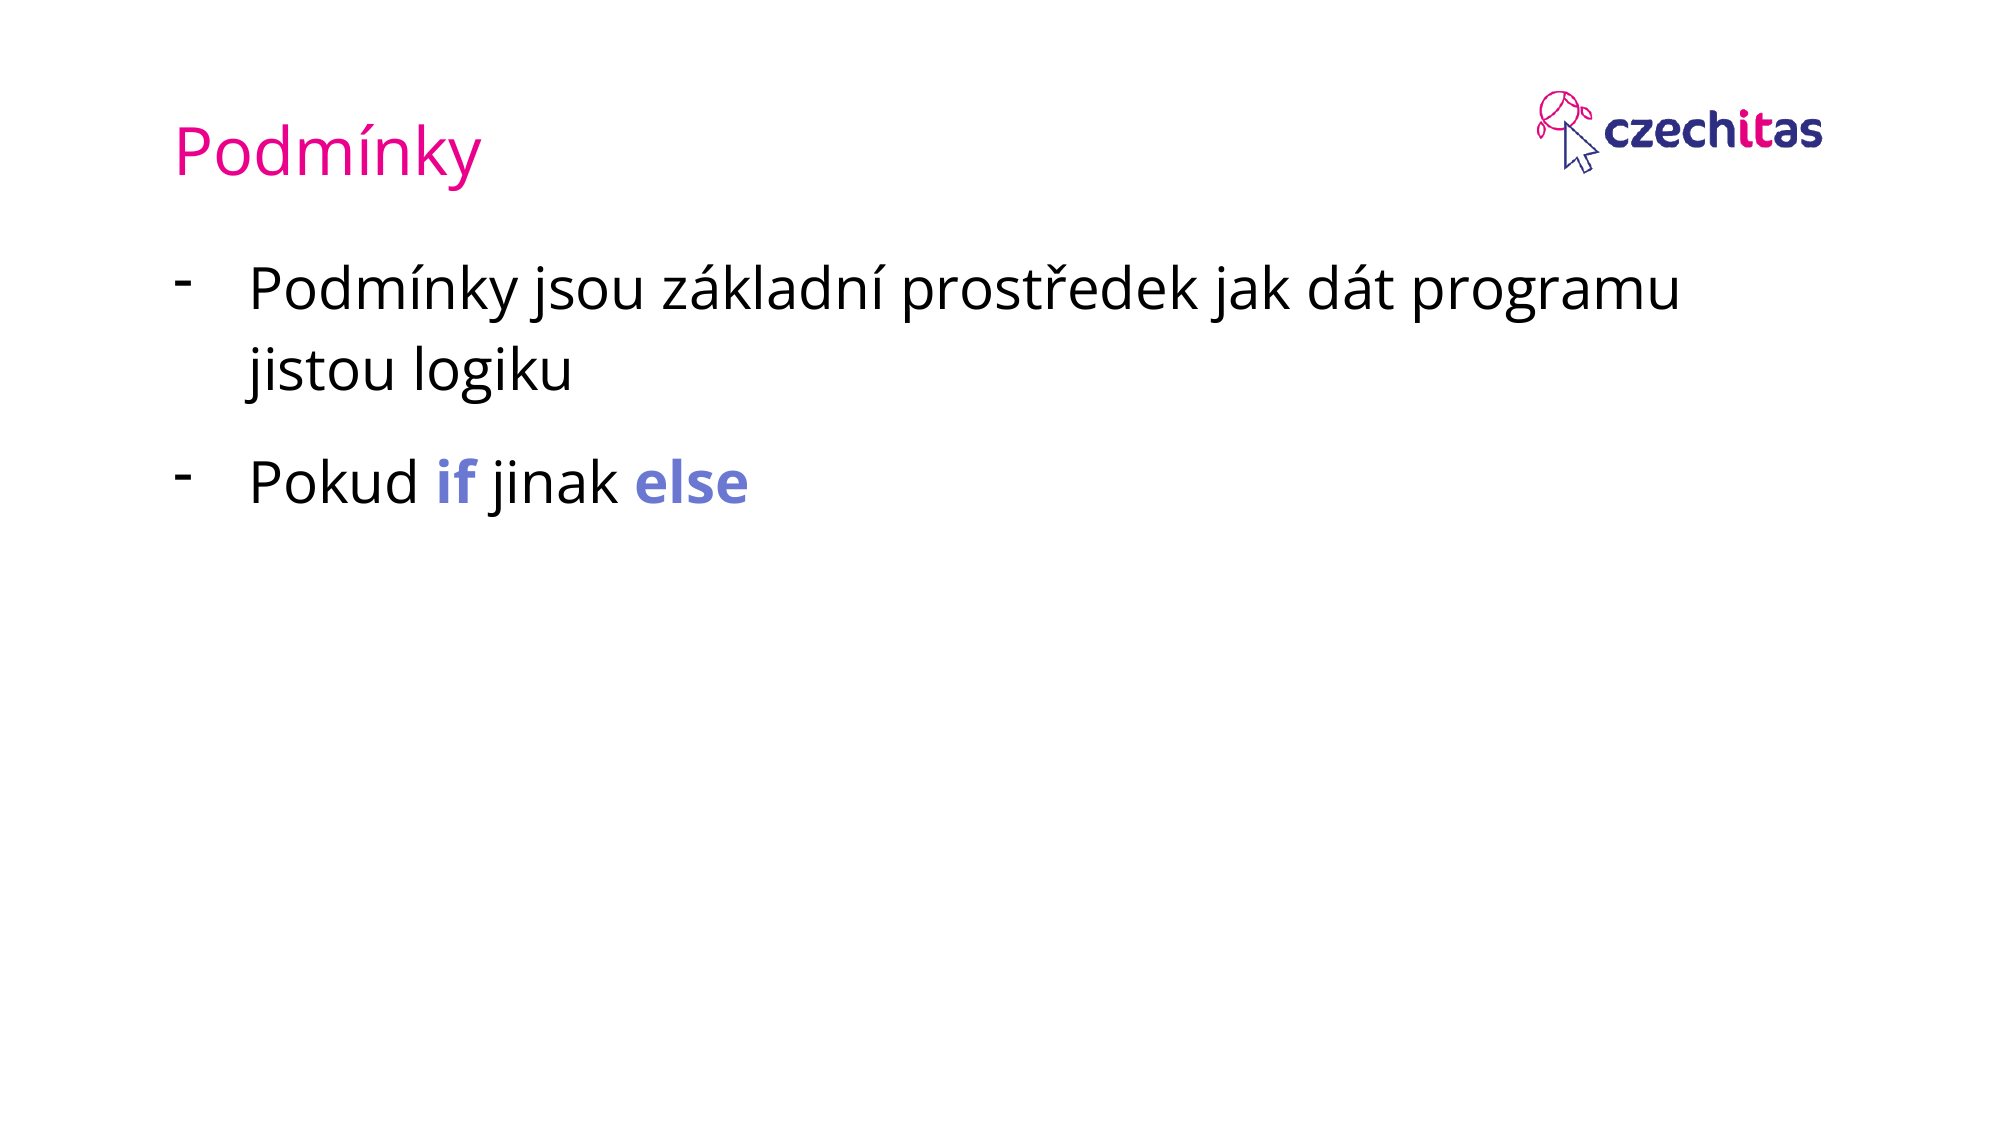

Podmínky
Podmínky jsou základní prostředek jak dát programu jistou logiku
Pokud if jinak else